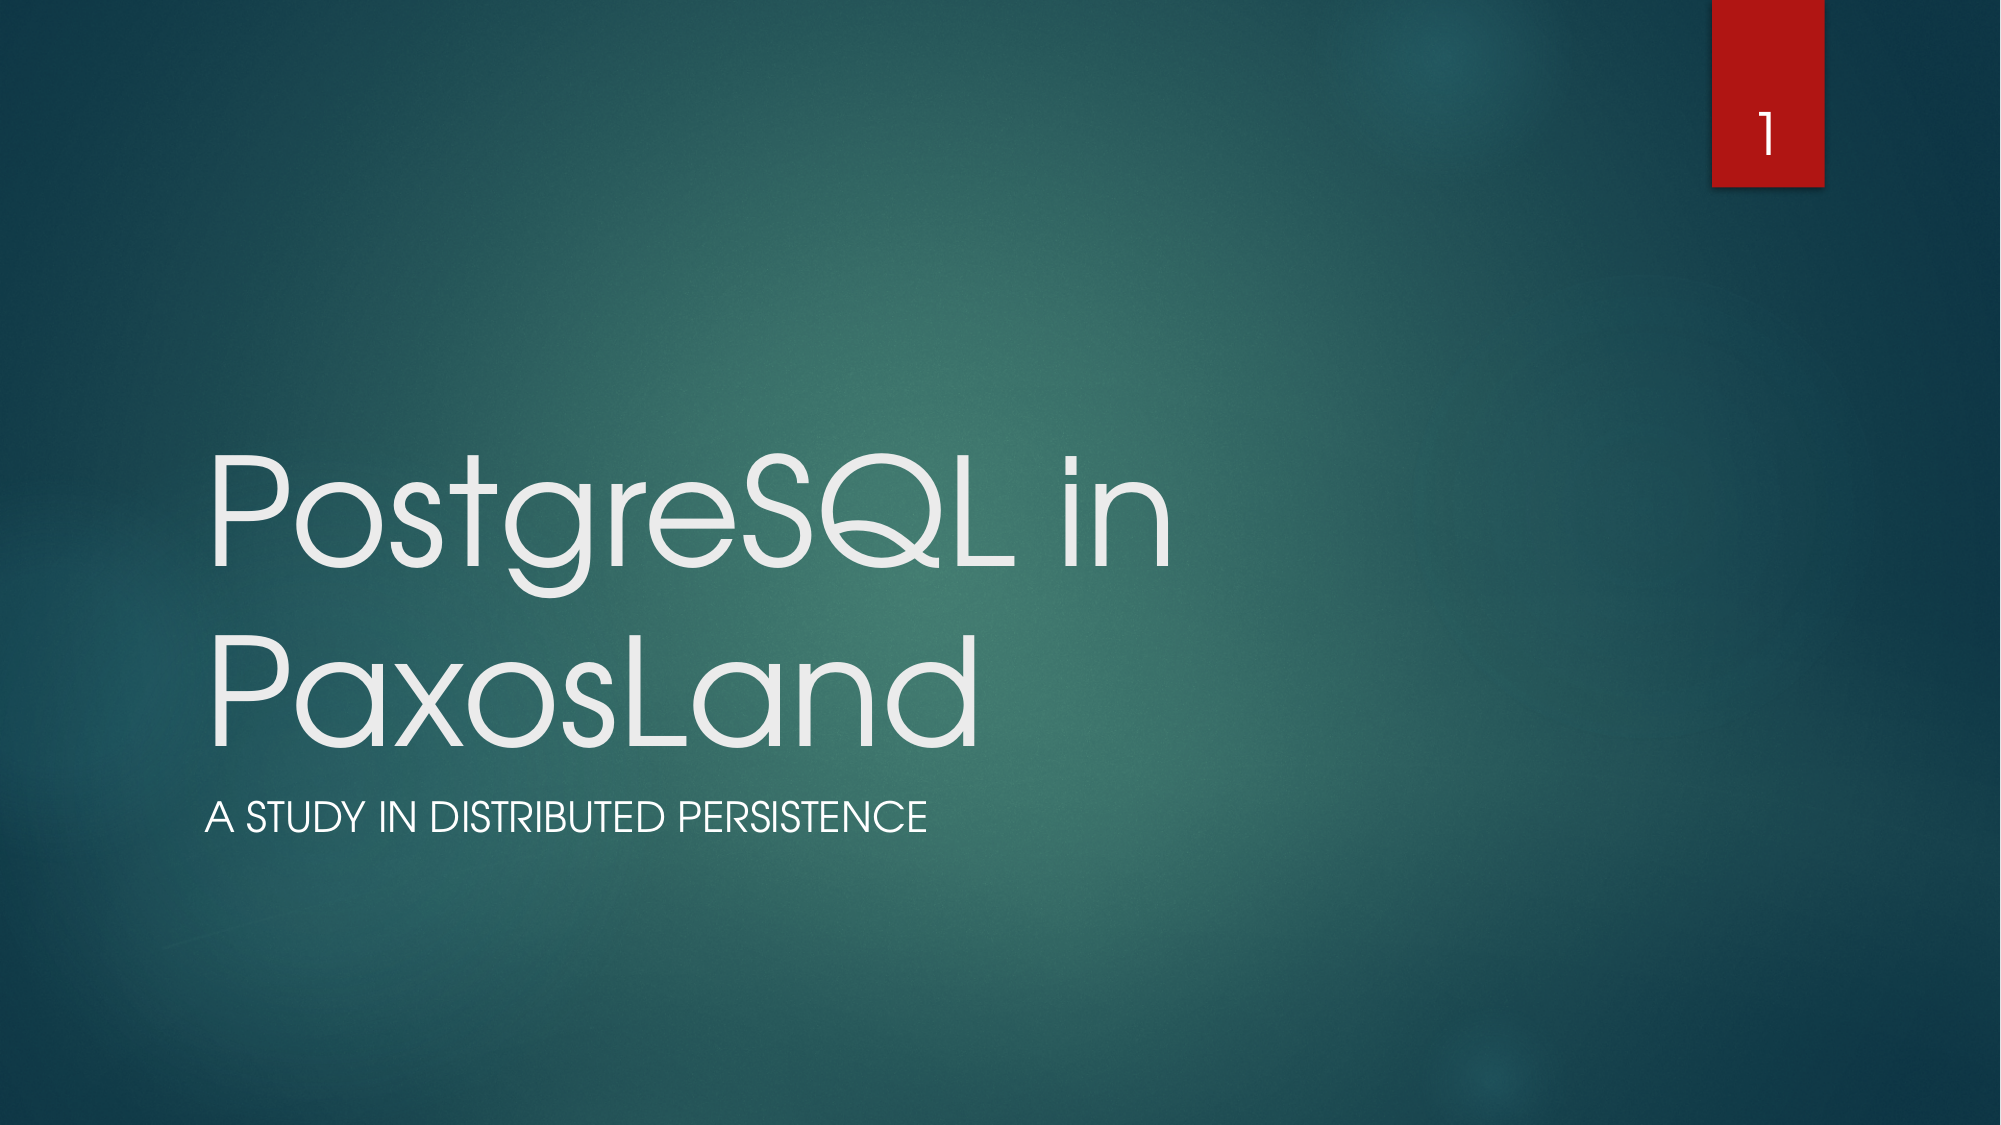

1
# PostgreSQL in PaxosLand
A study IN DISTRIBUTED PERSISTENCE